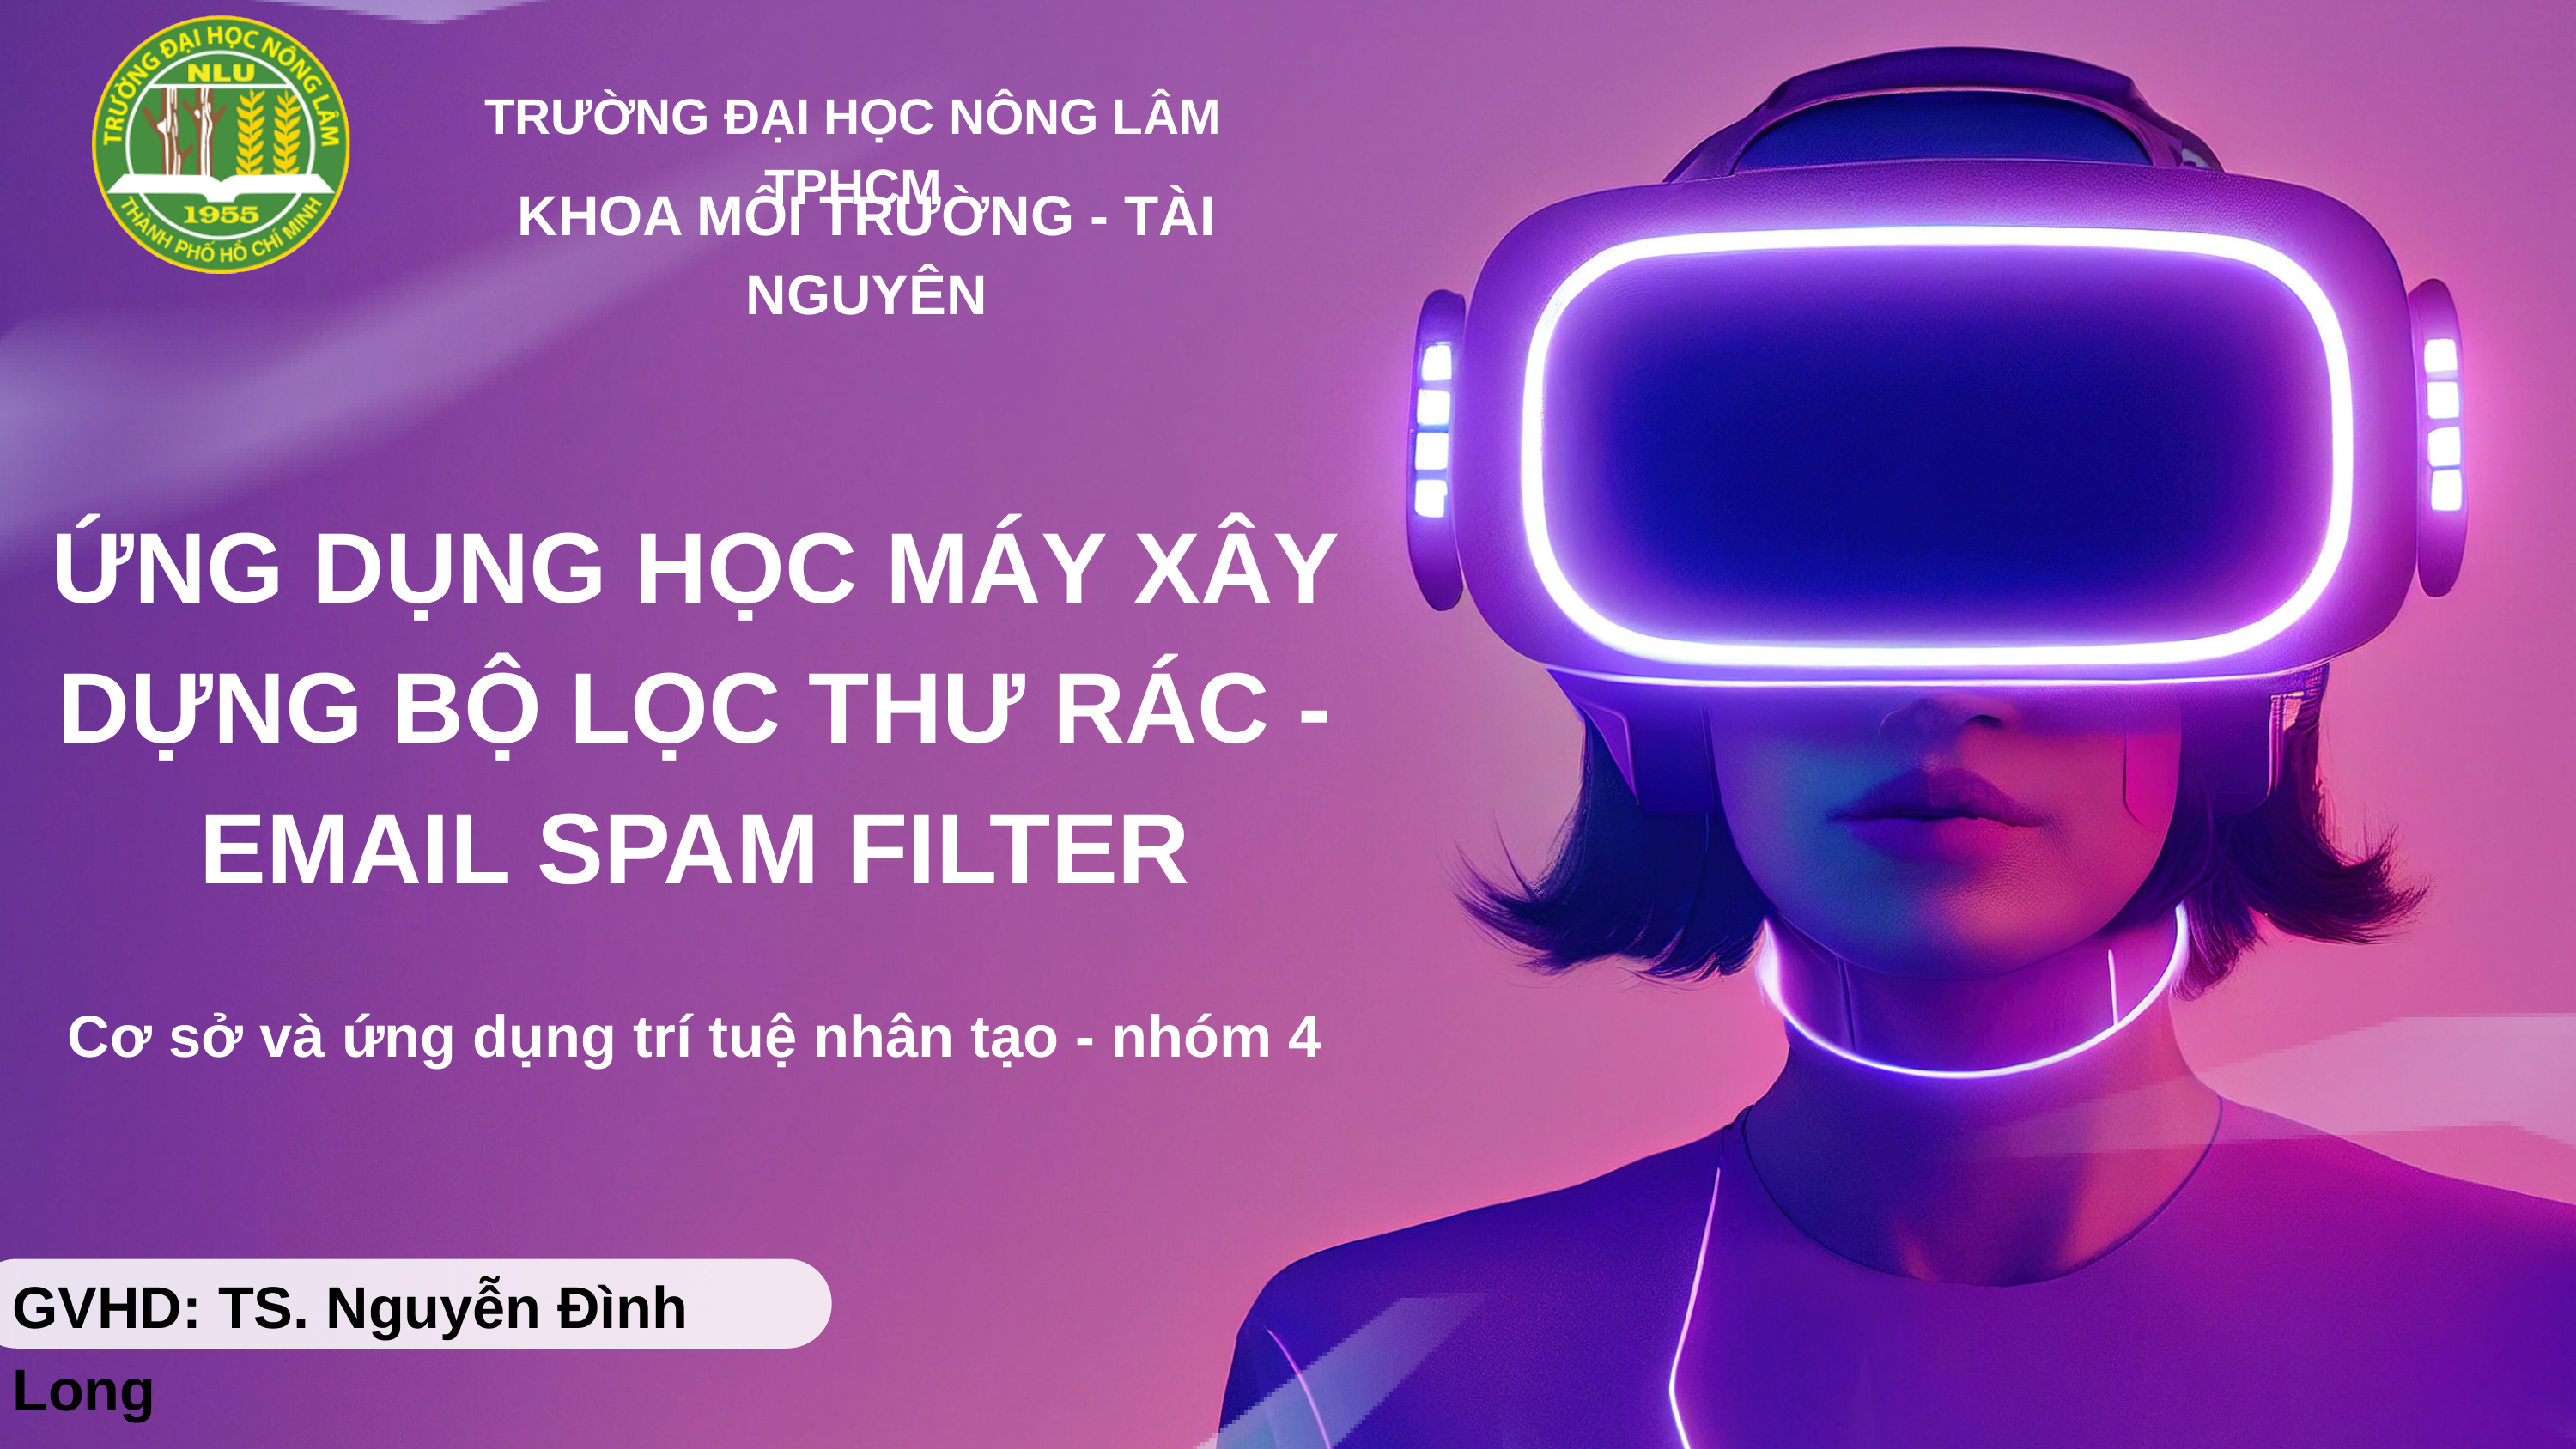

TRƯỜNG ĐẠI HỌC NÔNG LÂM TPHCM
KHOA MÔI TRƯỜNG - TÀI NGUYÊN
ỨNG DỤNG HỌC MÁY XÂY DỰNG BỘ LỌC THƯ RÁC - EMAIL SPAM FILTER
Cơ sở và ứng dụng trí tuệ nhân tạo - nhóm 4
GVHD: TS. Nguyễn Đình Long